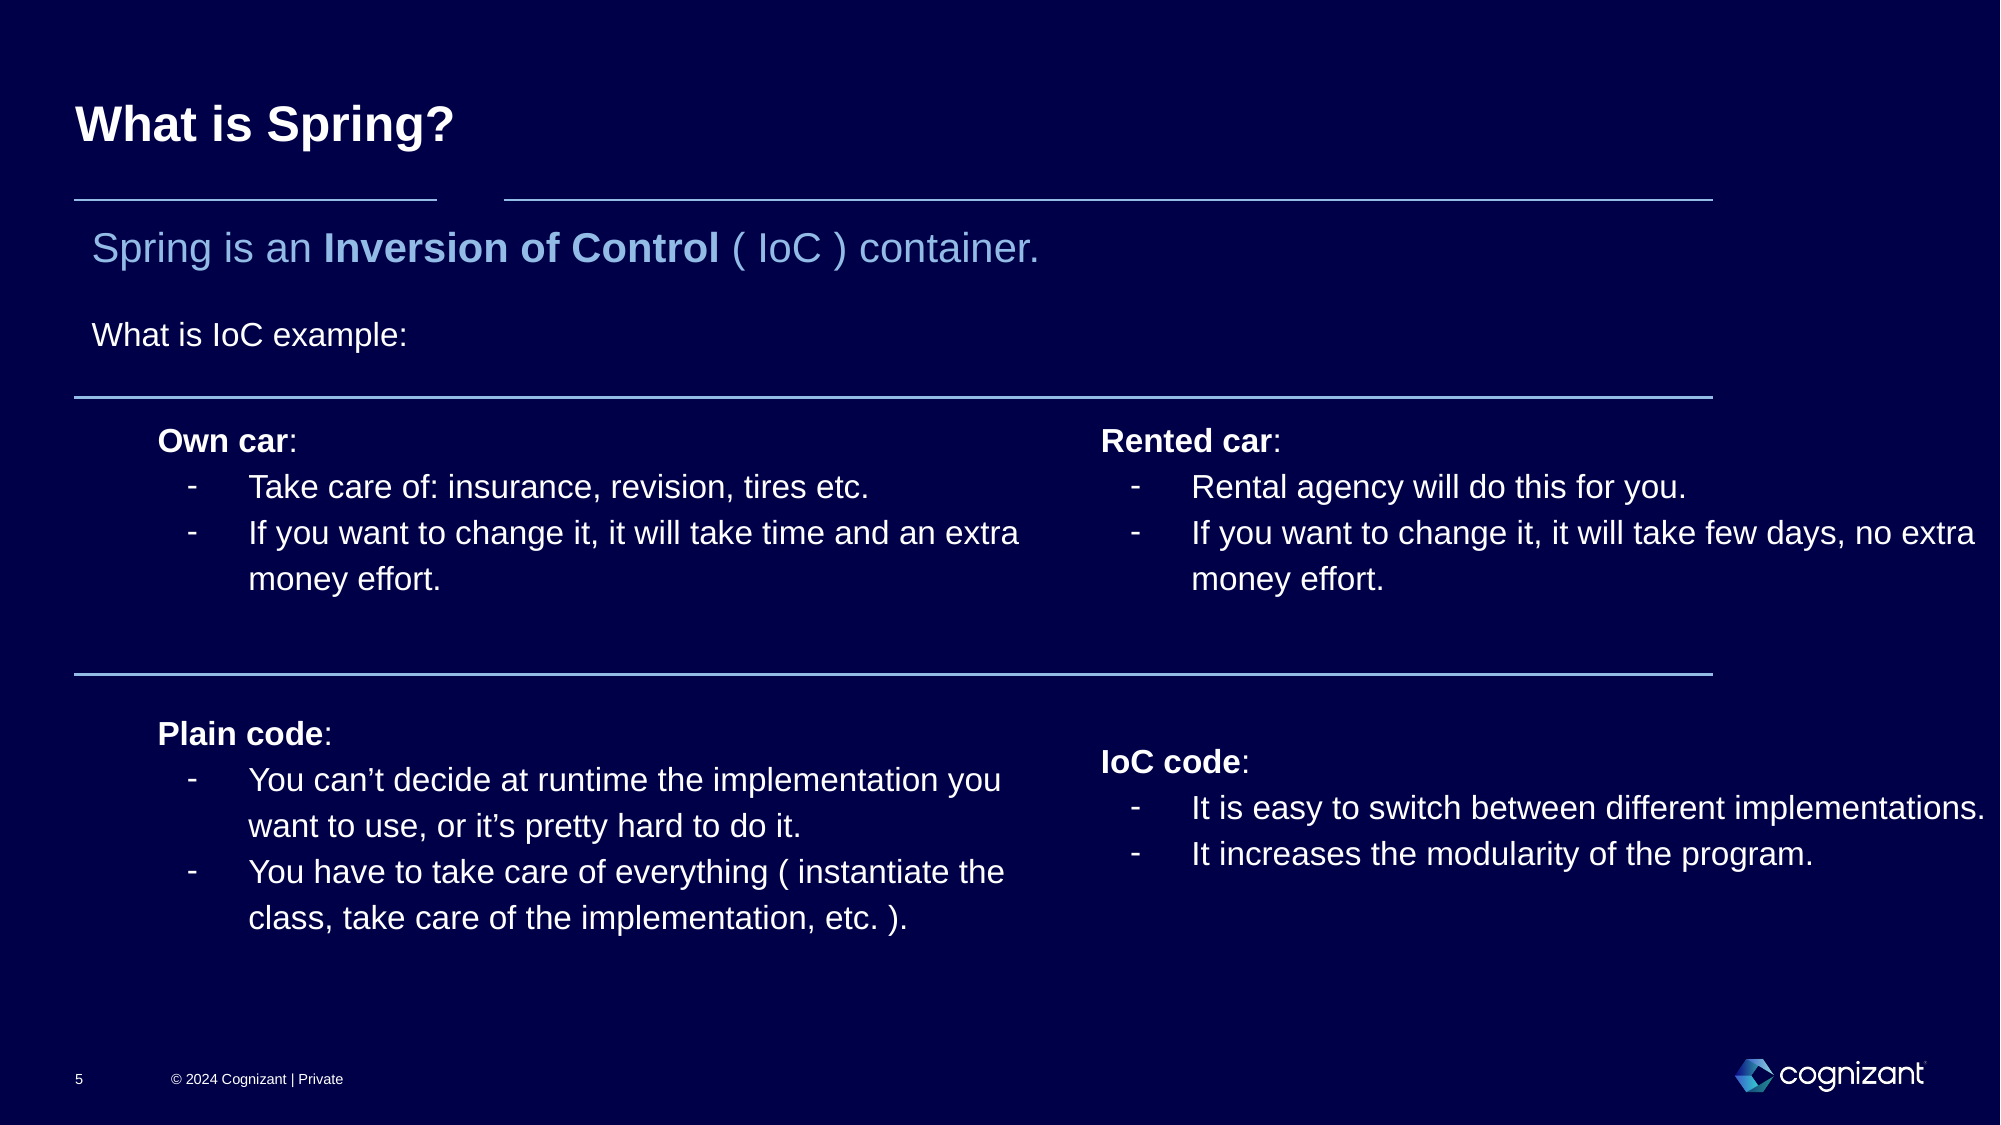

# What is Spring?
Spring is an Inversion of Control ( IoC ) container.
What is IoC example:
 Own car:
Take care of: insurance, revision, tires etc.
If you want to change it, it will take time and an extra money effort.
 Rented car:
Rental agency will do this for you.
If you want to change it, it will take few days, no extra money effort.
 Plain code:
You can’t decide at runtime the implementation you want to use, or it’s pretty hard to do it.
You have to take care of everything ( instantiate the class, take care of the implementation, etc. ).
 IoC code:
It is easy to switch between different implementations.
It increases the modularity of the program.
© 2024 Cognizant | Private
5